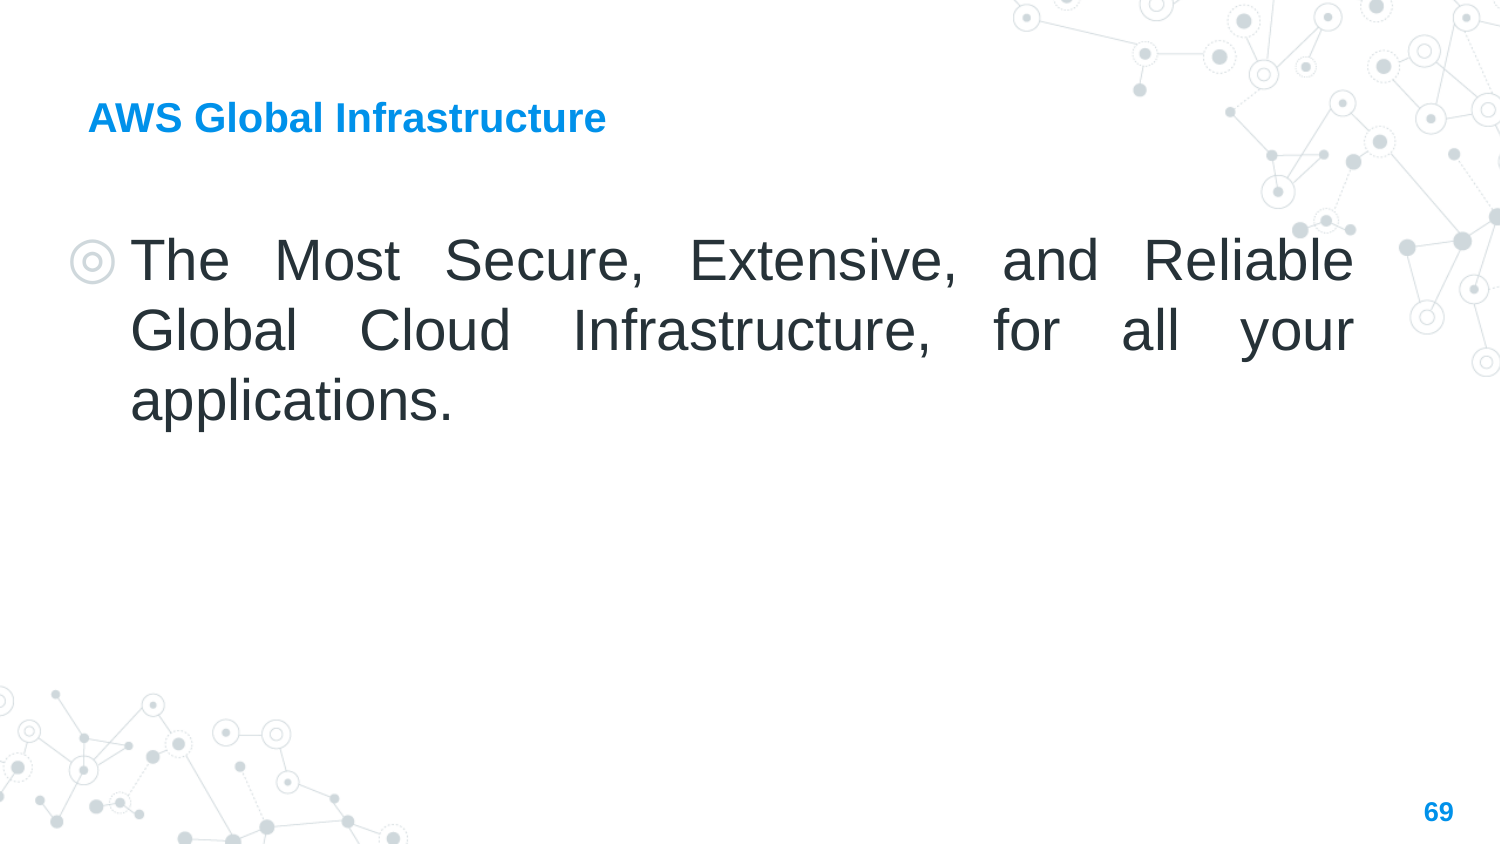

# AWS Global Infrastructure
The Most Secure, Extensive, and Reliable Global Cloud Infrastructure, for all your applications.

69